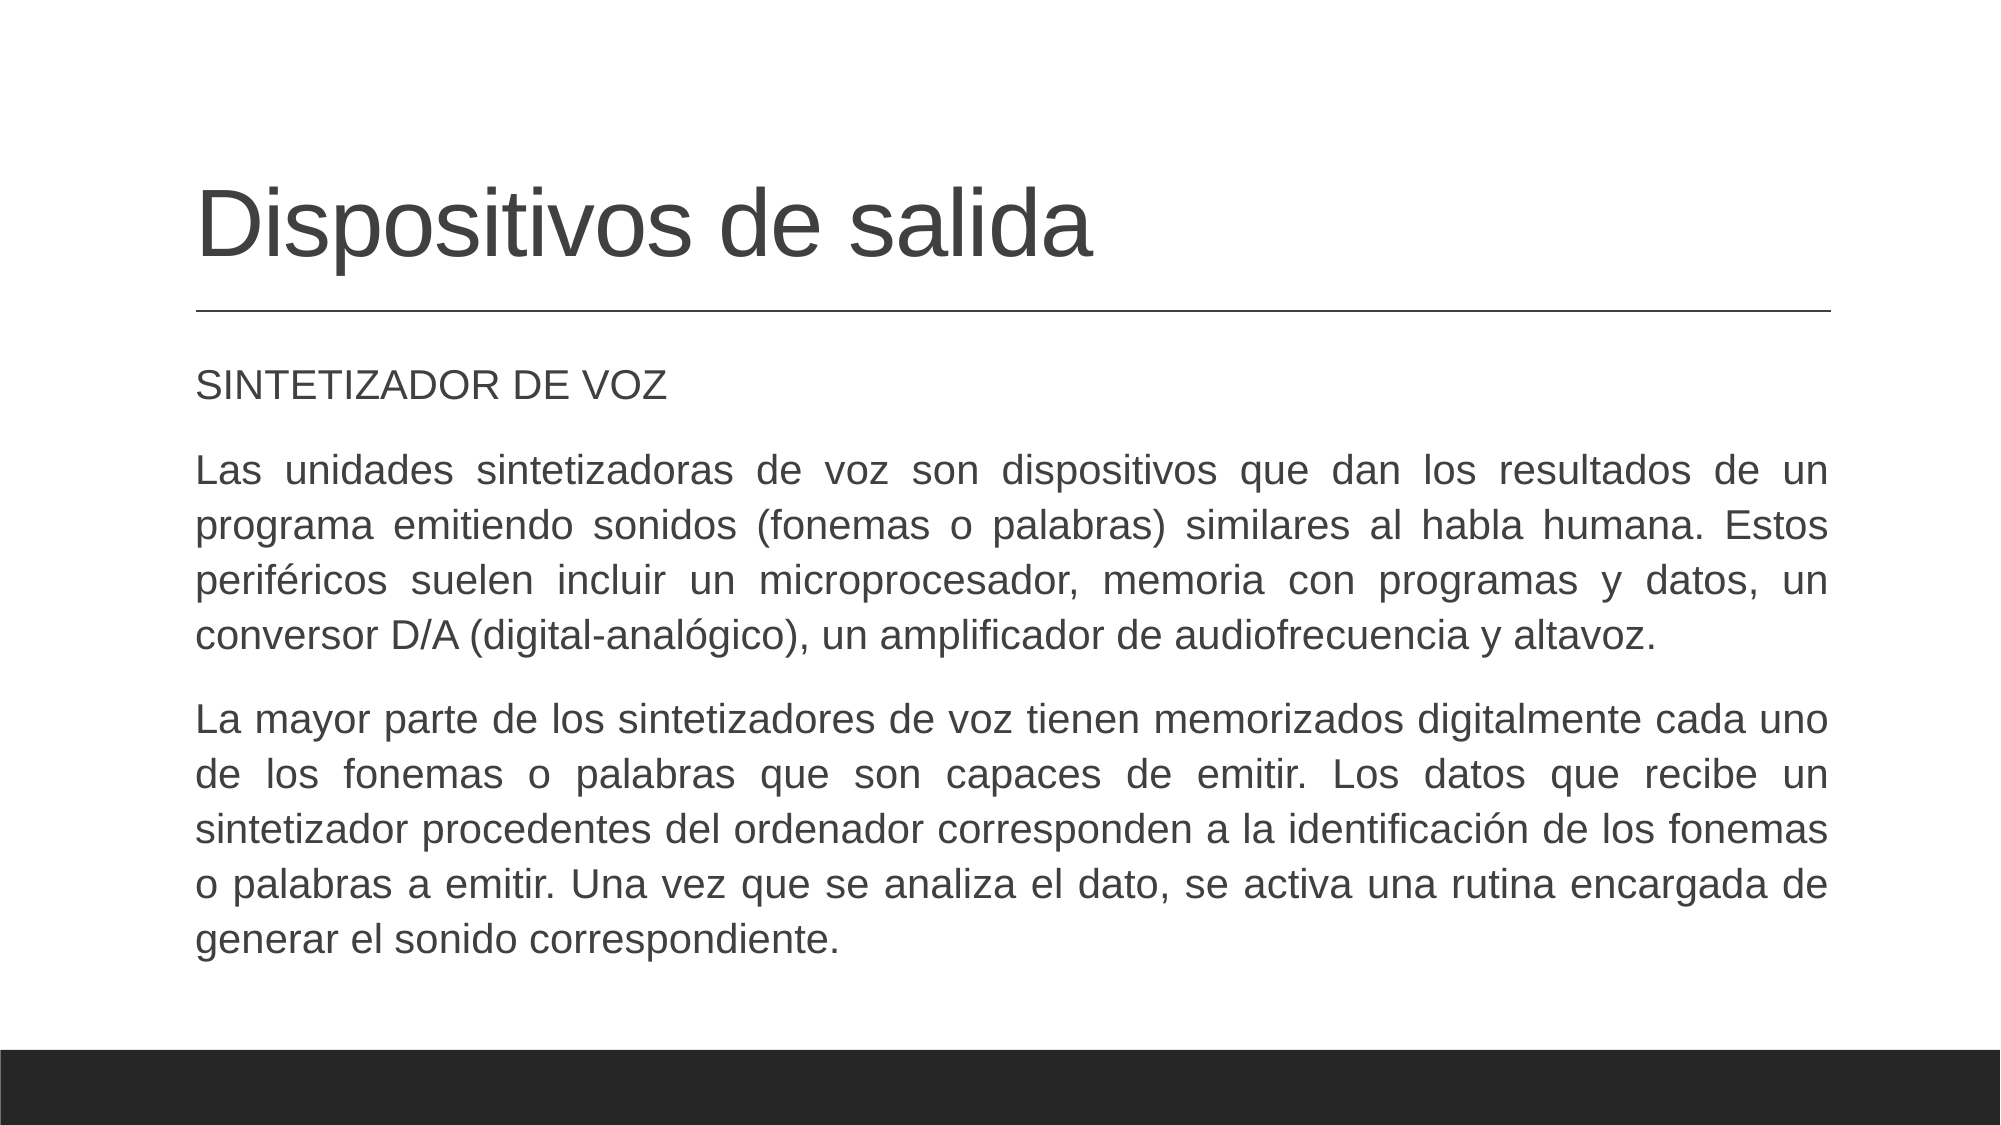

# Dispositivos de salida
SINTETIZADOR DE VOZ
Las unidades sintetizadoras de voz son dispositivos que dan los resultados de un programa emitiendo sonidos (fonemas o palabras) similares al habla humana. Estos periféricos suelen incluir un microprocesador, memoria con programas y datos, un conversor D/A (digital-analógico), un amplificador de audiofrecuencia y altavoz.
La mayor parte de los sintetizadores de voz tienen memorizados digitalmente cada uno de los fonemas o palabras que son capaces de emitir. Los datos que recibe un sintetizador procedentes del ordenador corresponden a la identificación de los fonemas o palabras a emitir. Una vez que se analiza el dato, se activa una rutina encargada de generar el sonido correspondiente.